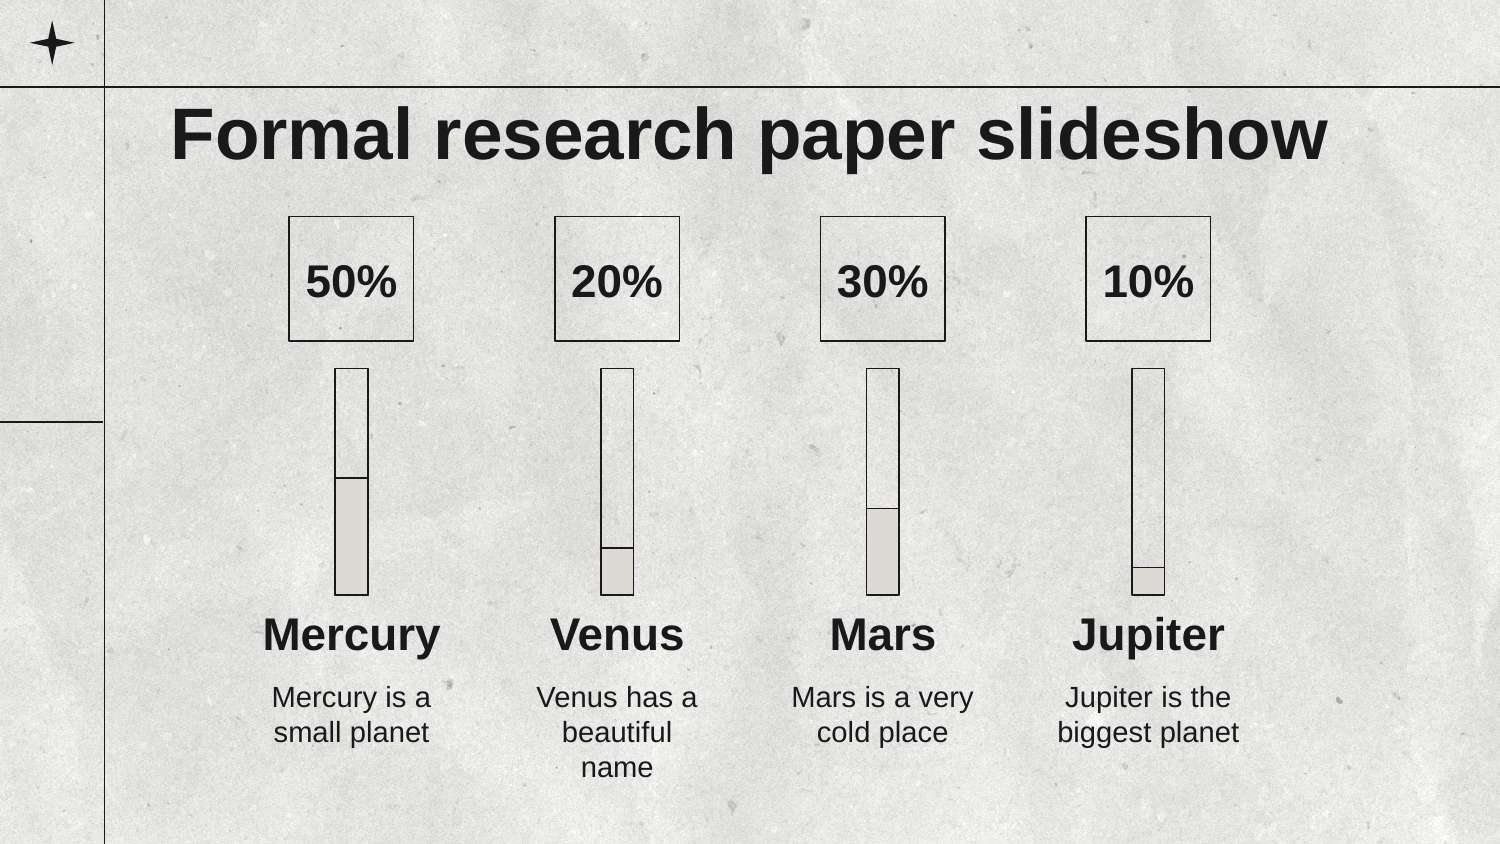

# Formal research paper slideshow
50%
20%
30%
10%

Mercury
Mercury is a small planet
Venus
Venus has a beautiful name
Mars
Mars is a very cold place
Jupiter
Jupiter is the biggest planet